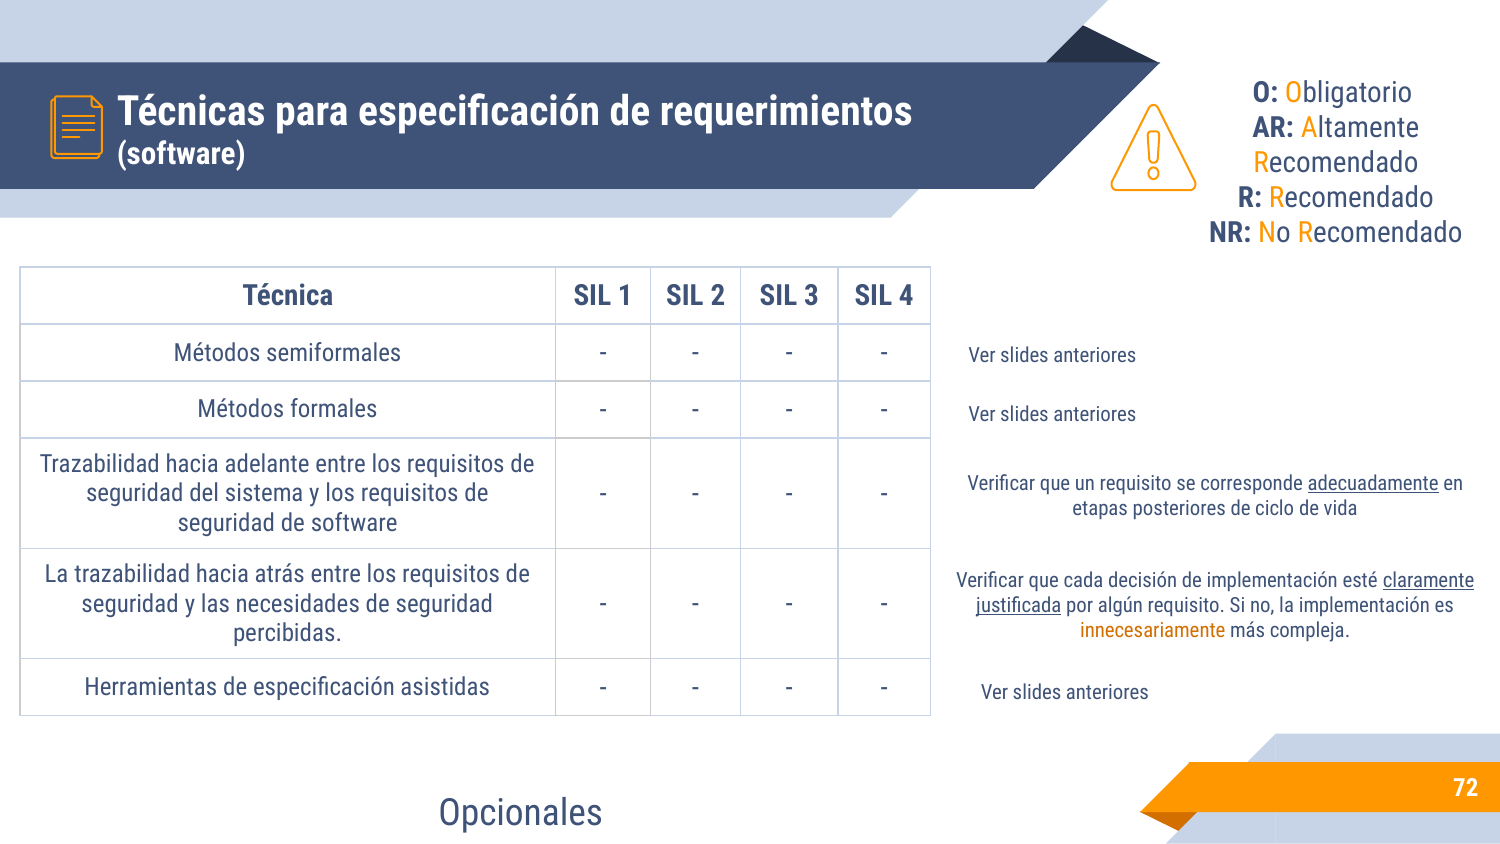

# Técnicas para especificación de requerimientos (software)
O: Obligatorio
AR: Altamente Recomendado
R: Recomendado
NR: No Recomendado

| Técnica | SIL 1 | SIL 2 | SIL 3 | SIL 4 |
| --- | --- | --- | --- | --- |
| Métodos semiformales | - | - | - | - |
| Métodos formales | - | - | - | - |
| Trazabilidad hacia adelante entre los requisitos de seguridad del sistema y los requisitos de seguridad de software | - | - | - | - |
| La trazabilidad hacia atrás entre los requisitos de seguridad y las necesidades de seguridad percibidas. | - | - | - | - |
| Herramientas de especificación asistidas | - | - | - | - |
Ver slides anteriores
Ver slides anteriores
Verificar que un requisito se corresponde adecuadamente en etapas posteriores de ciclo de vida
Verificar que cada decisión de implementación esté claramente justificada por algún requisito. Si no, la implementación es innecesariamente más compleja.
Ver slides anteriores
72
Opcionales